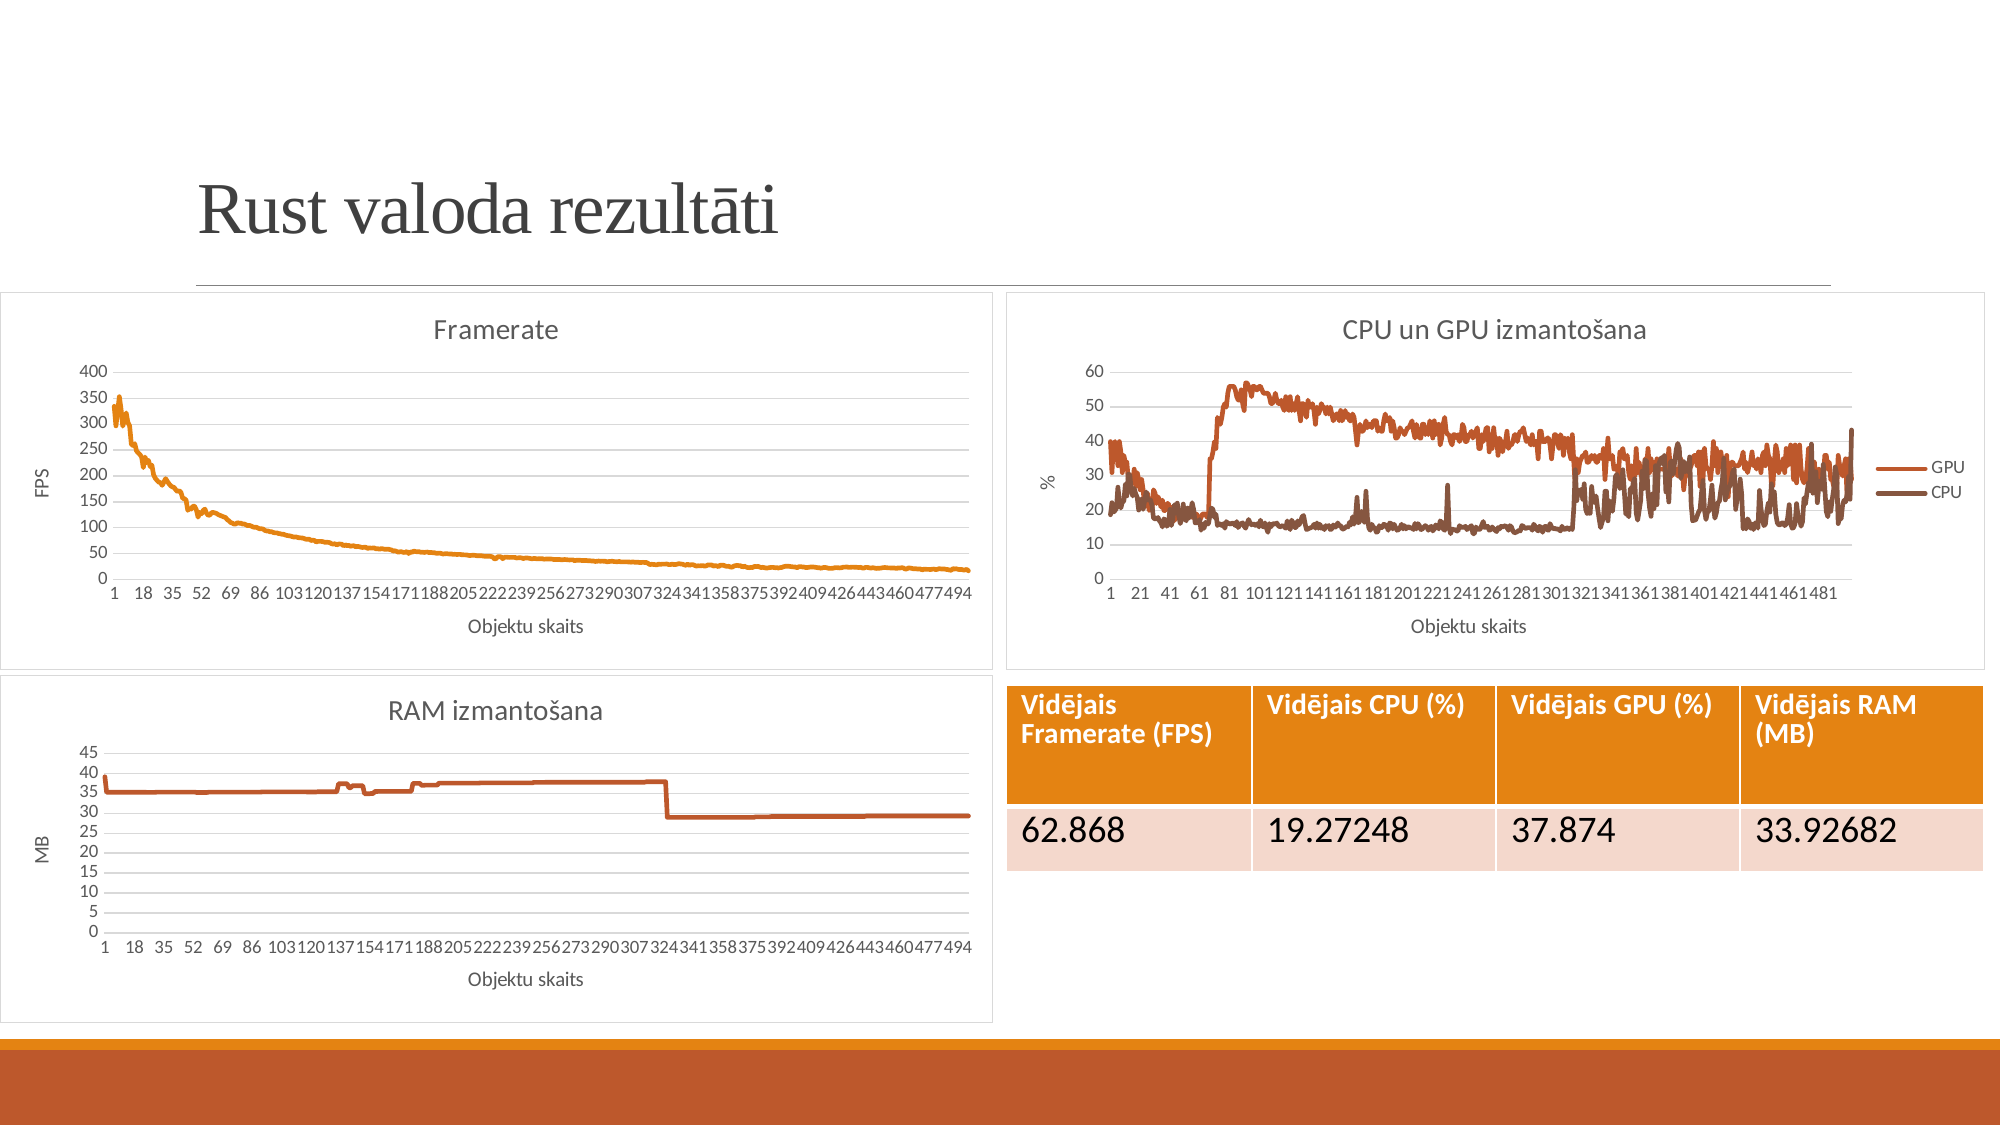

# Rust valoda rezultāti

### Chart:

| Category |  |
|---|---|

### Chart: CPU un GPU izmantošana

| Category |  |  |
|---|---|---|

### Chart: RAM izmantošana

| Category |  |
|---|---|
| Vidējais Framerate (FPS) | Vidējais CPU (%) | Vidējais GPU (%) | Vidējais RAM (MB) |
| --- | --- | --- | --- |
| 62.868 | 19.27248 | 37.874 | 33.92682 |